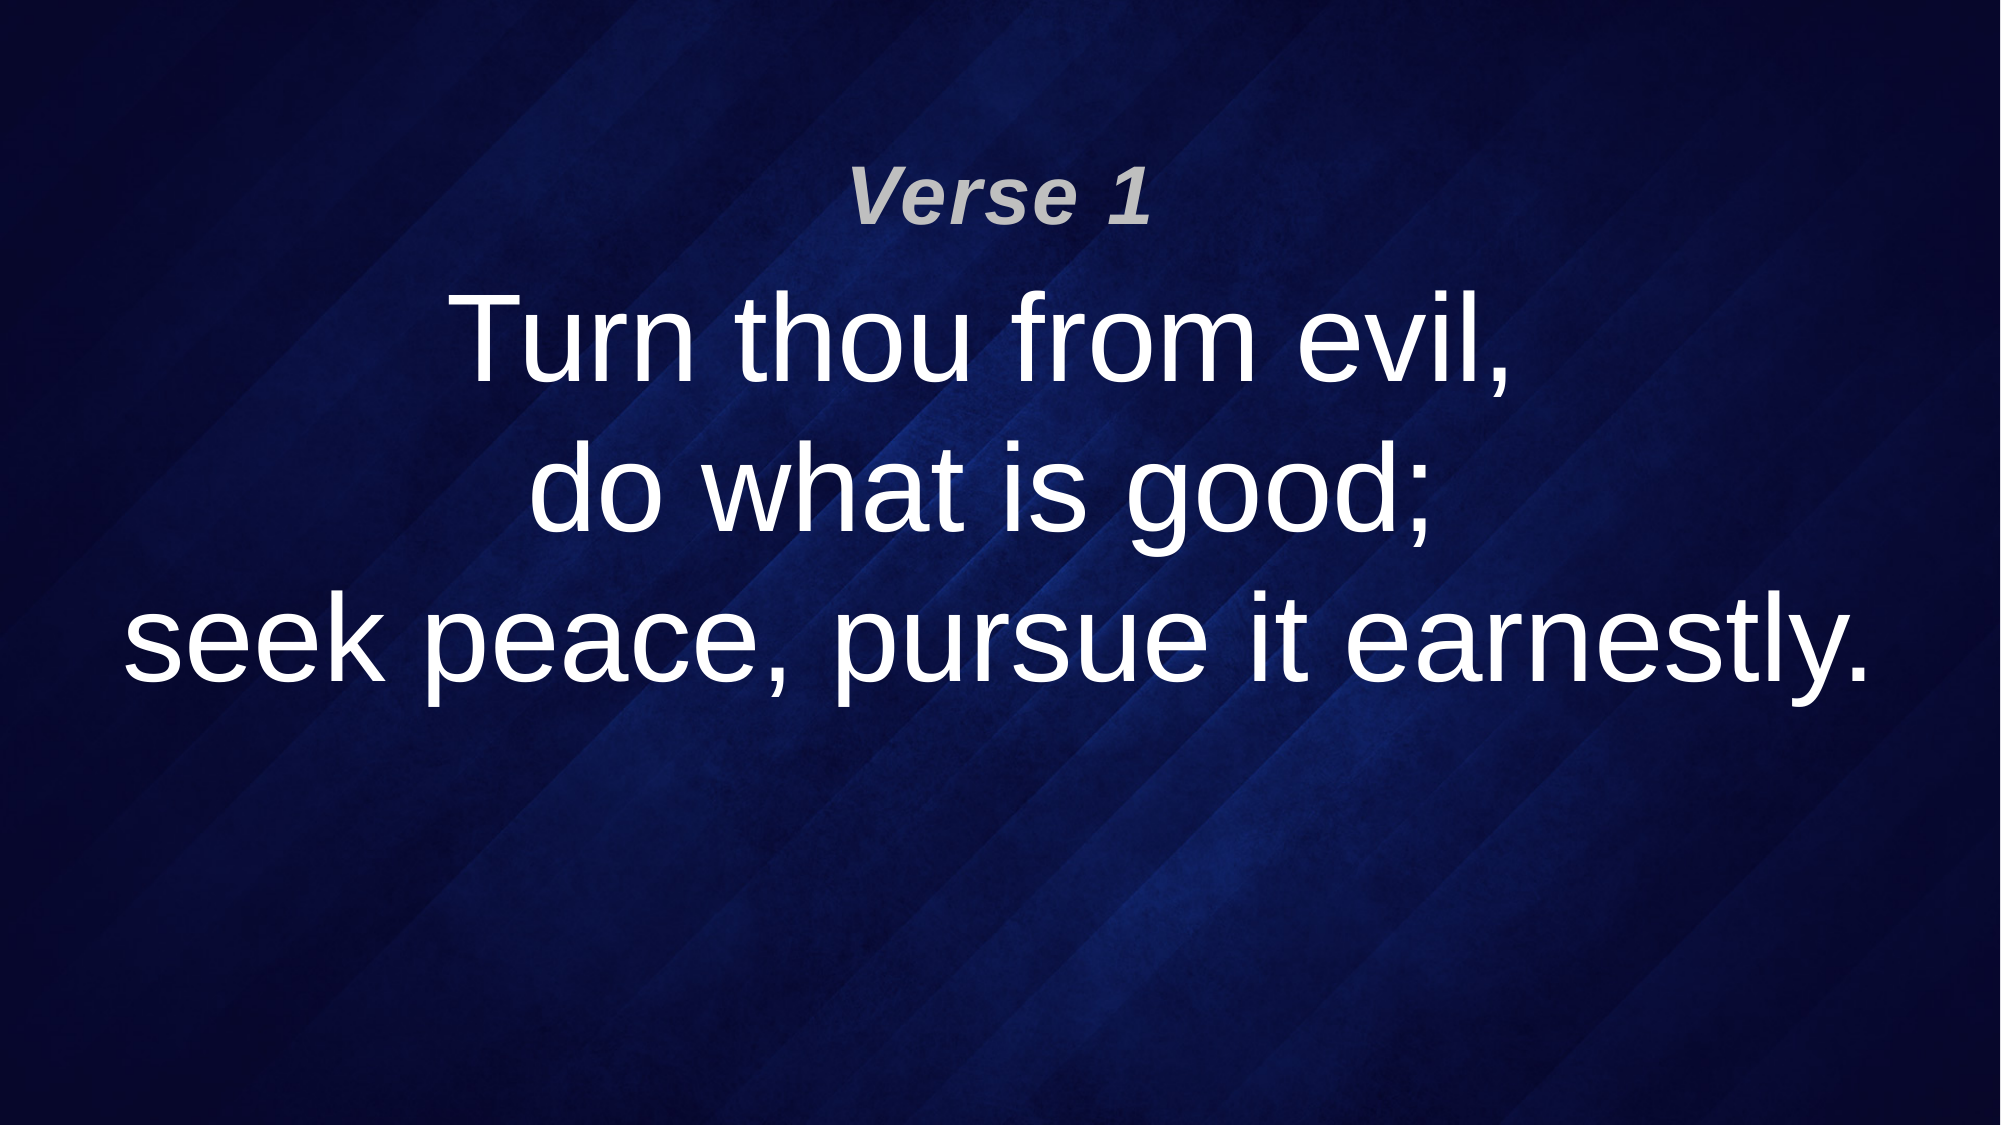

Verse 1
# Turn thou from evil, do what is good; seek peace, pursue it earnestly.